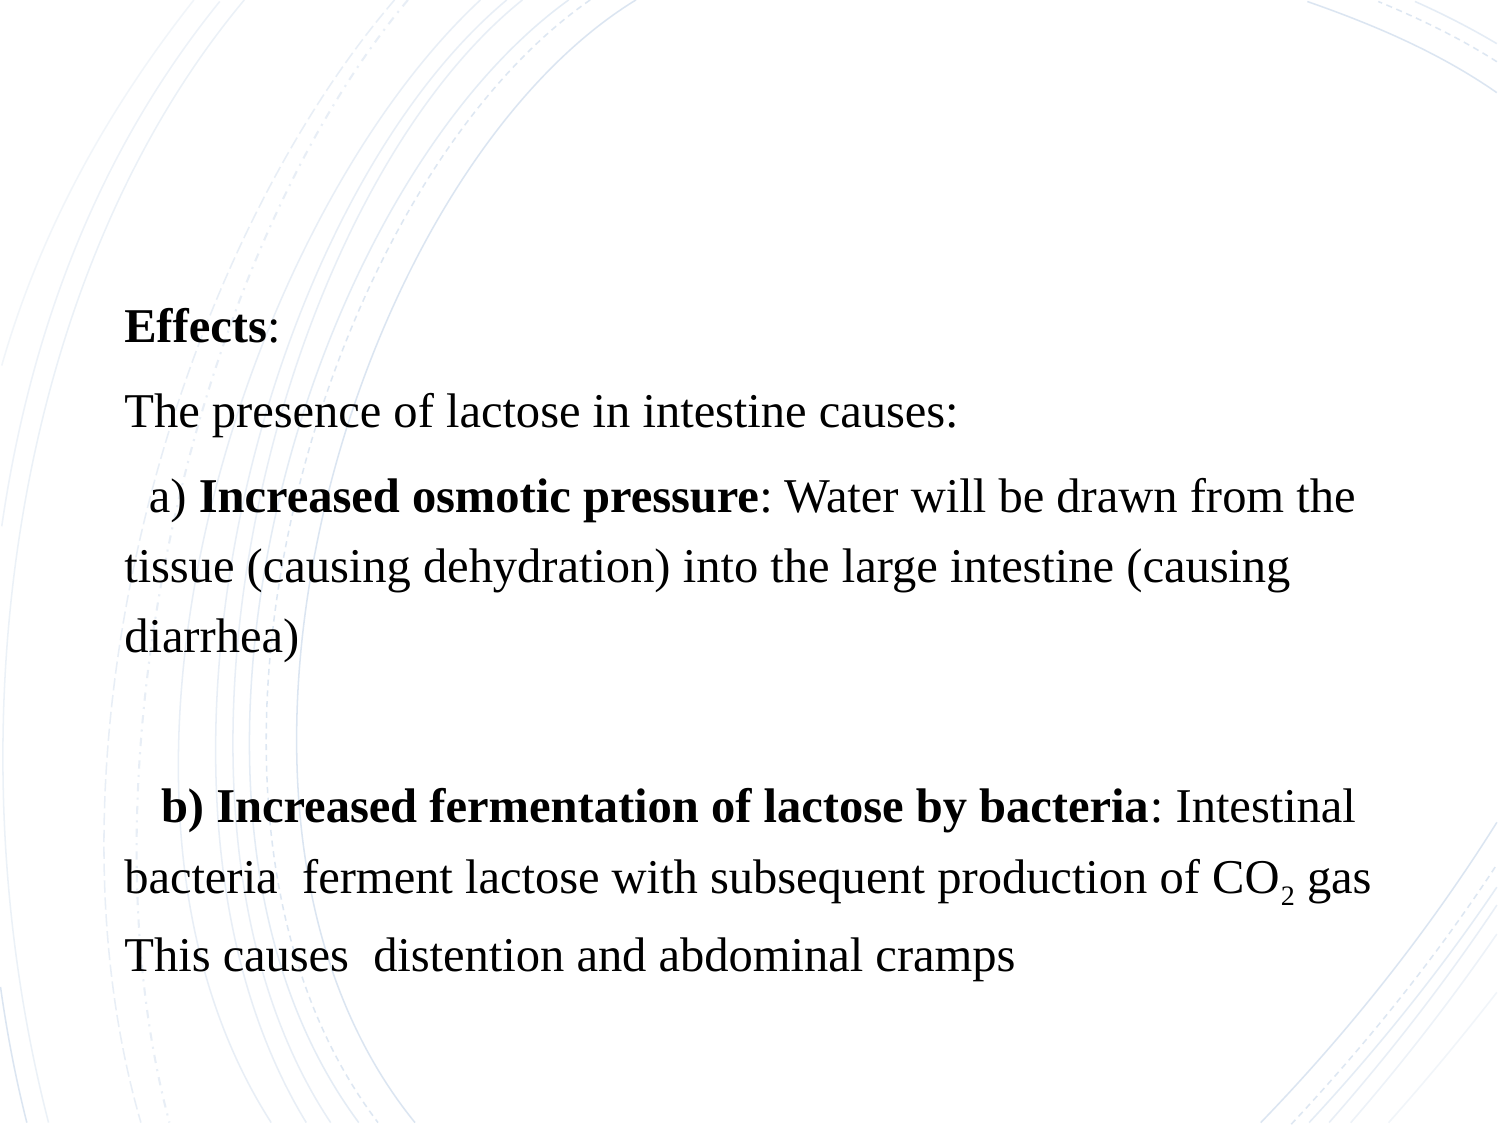

#
Effects:
The presence of lactose in intestine causes:
  a) Increased osmotic pressure: Water will be drawn from the tissue (causing dehydration) into the large intestine (causing diarrhea)

   b) Increased fermentation of lactose by bacteria: Intestinal bacteria  ferment lactose with subsequent production of CO2 gas This causes  distention and abdominal cramps